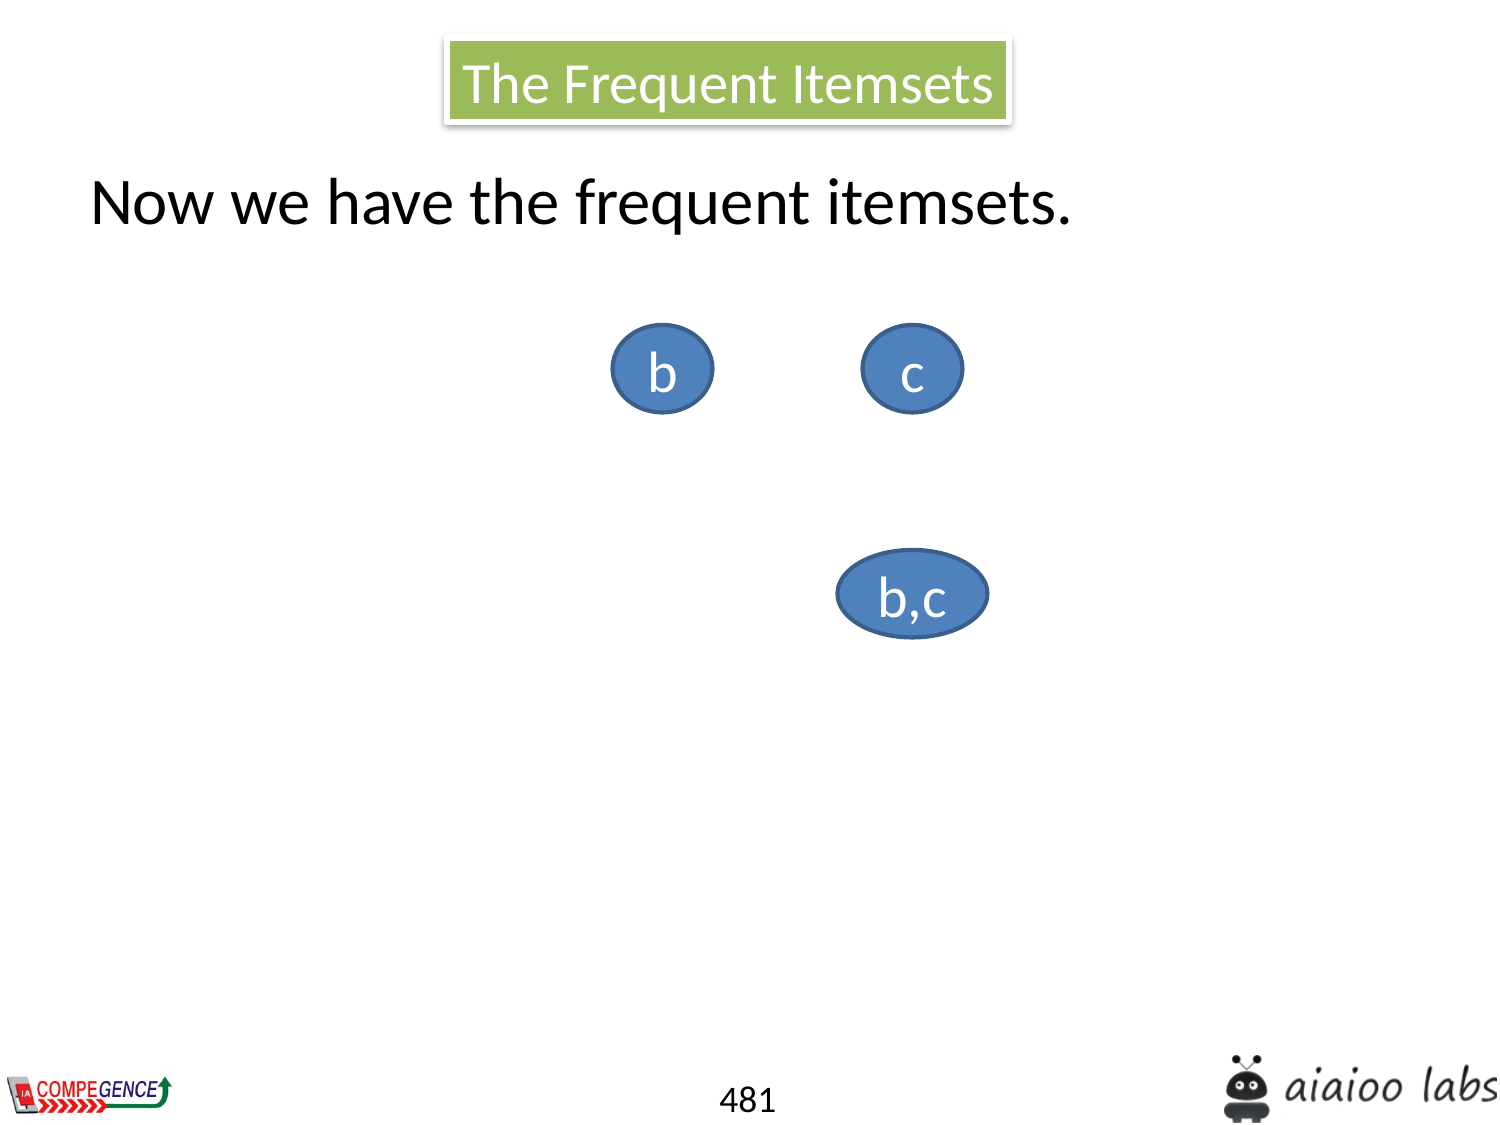

The Frequent Itemsets
Now we have the frequent itemsets.
b
c
b,c